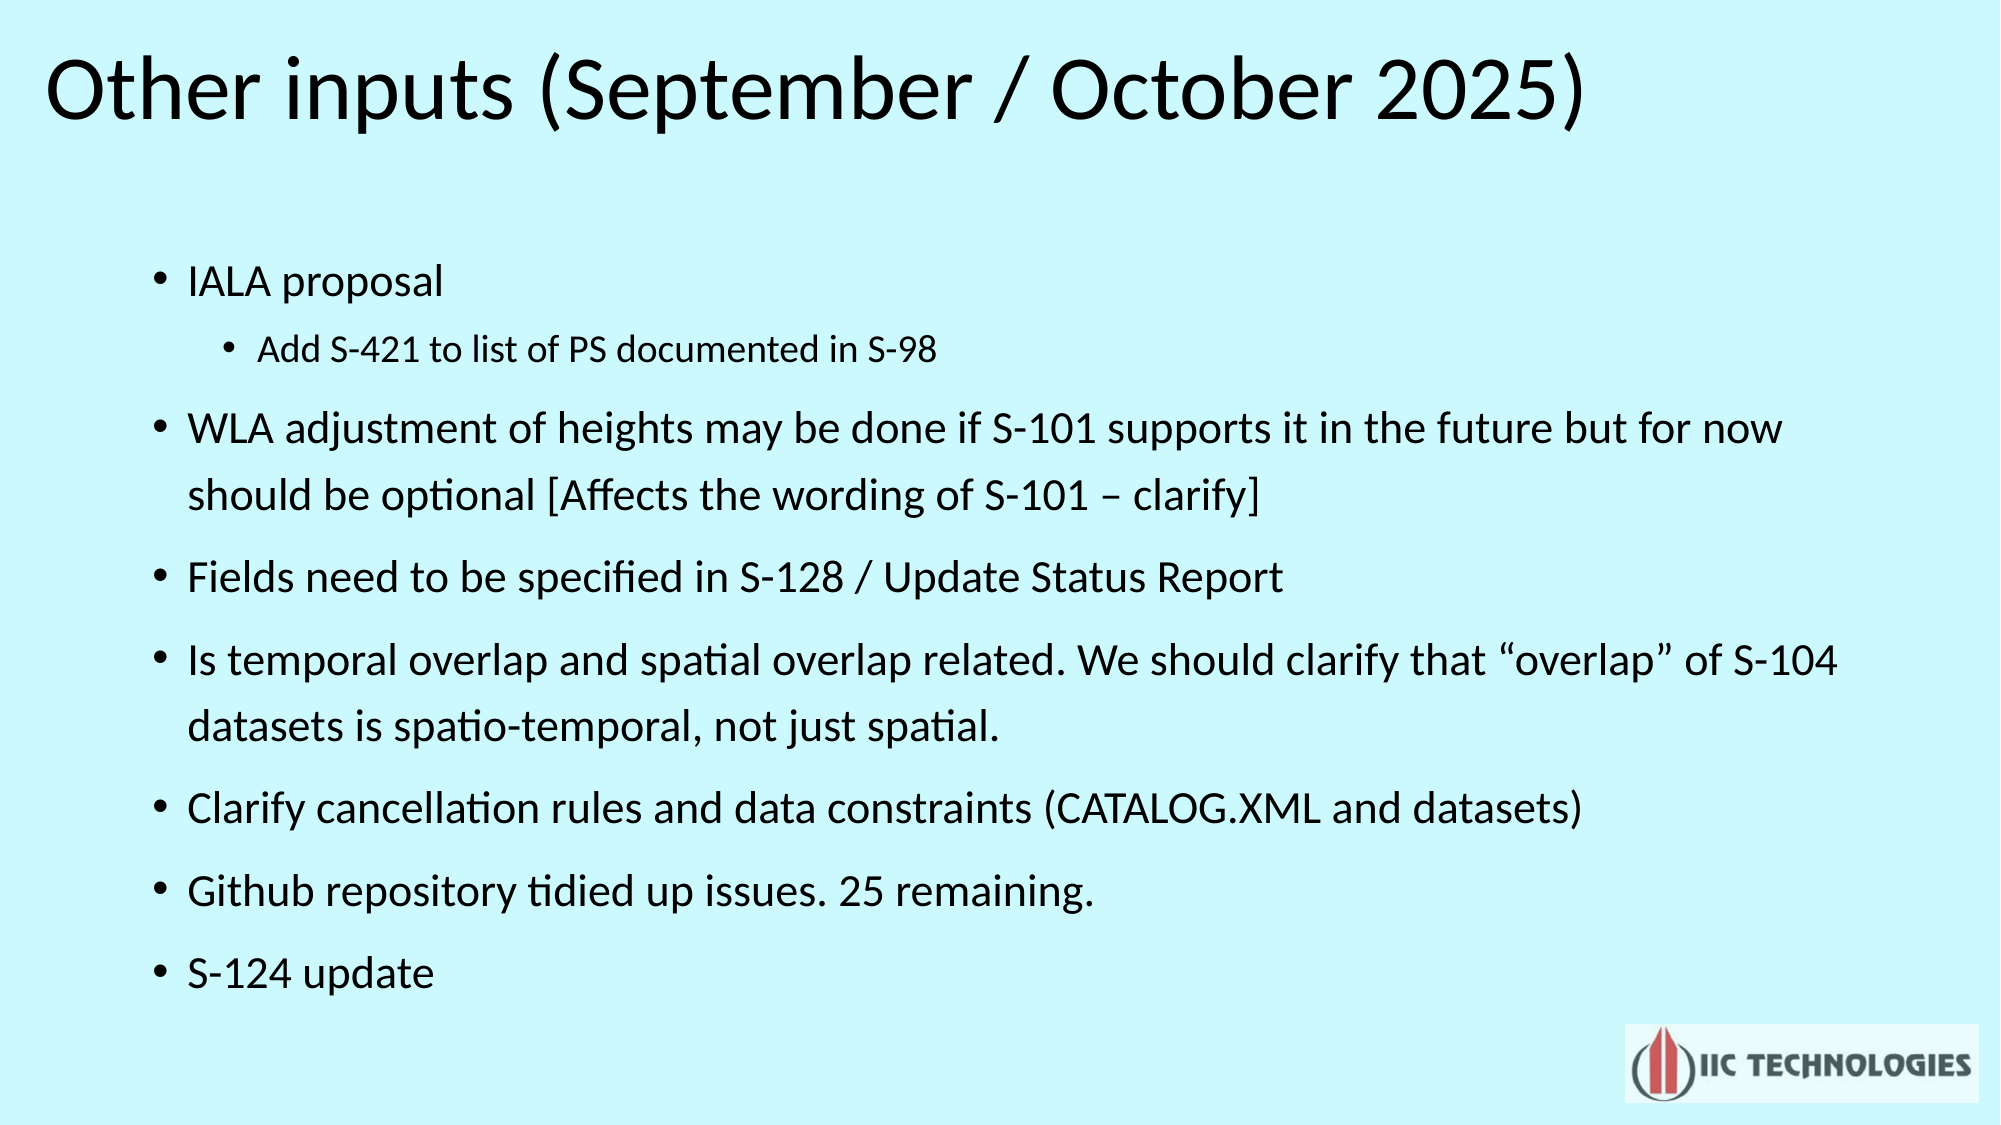

# Other inputs (September / October 2025)
IALA proposal
Add S-421 to list of PS documented in S-98
WLA adjustment of heights may be done if S-101 supports it in the future but for now should be optional [Affects the wording of S-101 – clarify]
Fields need to be specified in S-128 / Update Status Report
Is temporal overlap and spatial overlap related. We should clarify that “overlap” of S-104 datasets is spatio-temporal, not just spatial.
Clarify cancellation rules and data constraints (CATALOG.XML and datasets)
Github repository tidied up issues. 25 remaining.
S-124 update